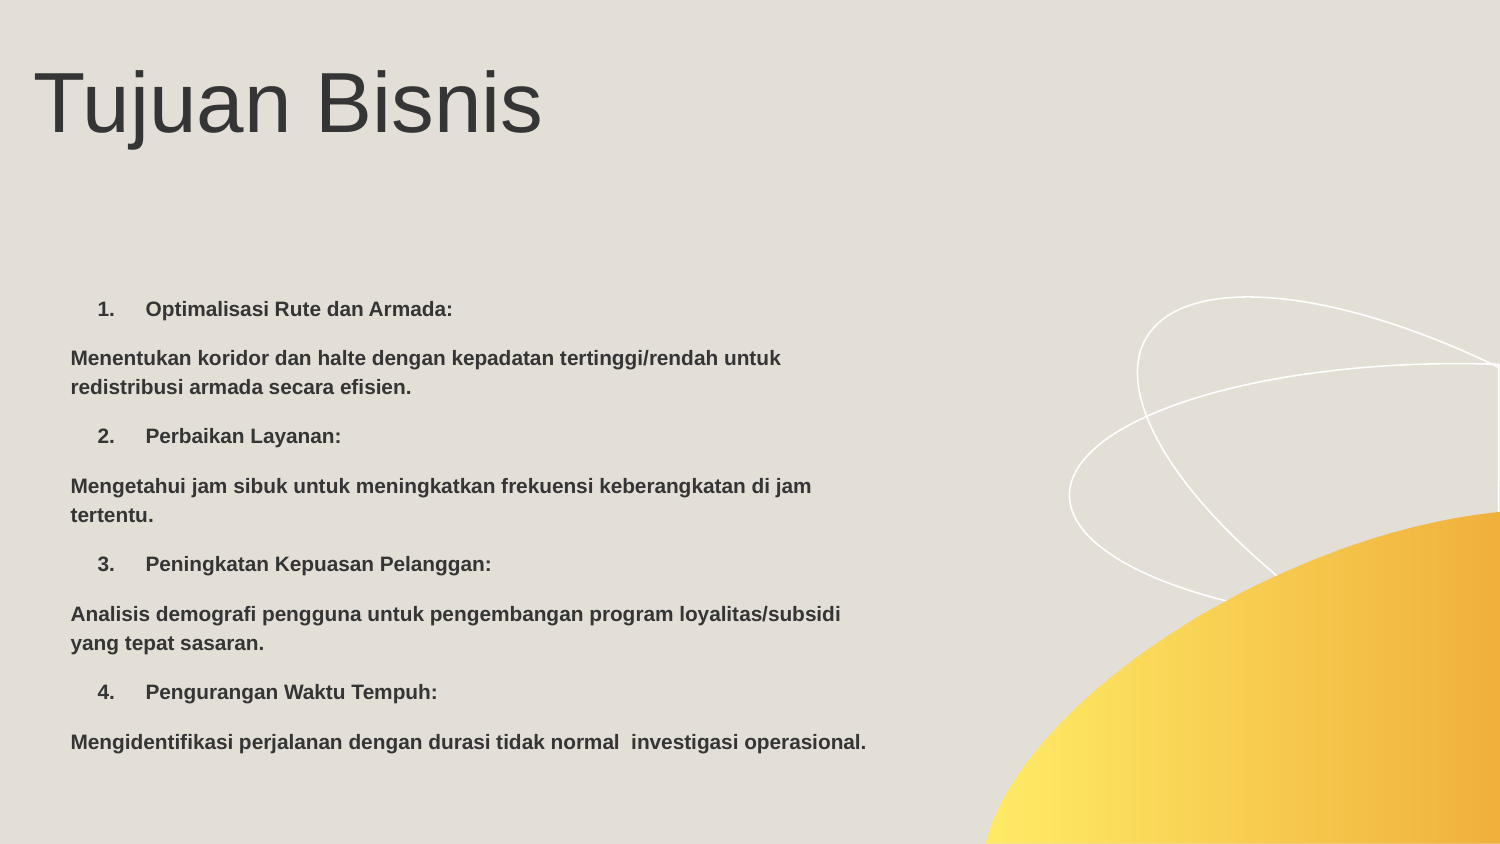

Tujuan Bisnis

Optimalisasi Rute dan Armada:
Menentukan koridor dan halte dengan kepadatan tertinggi/rendah untuk redistribusi armada secara efisien.
Perbaikan Layanan:
Mengetahui jam sibuk untuk meningkatkan frekuensi keberangkatan di jam tertentu.
Peningkatan Kepuasan Pelanggan:
Analisis demografi pengguna untuk pengembangan program loyalitas/subsidi yang tepat sasaran.
Pengurangan Waktu Tempuh:
Mengidentifikasi perjalanan dengan durasi tidak normal  investigasi operasional.